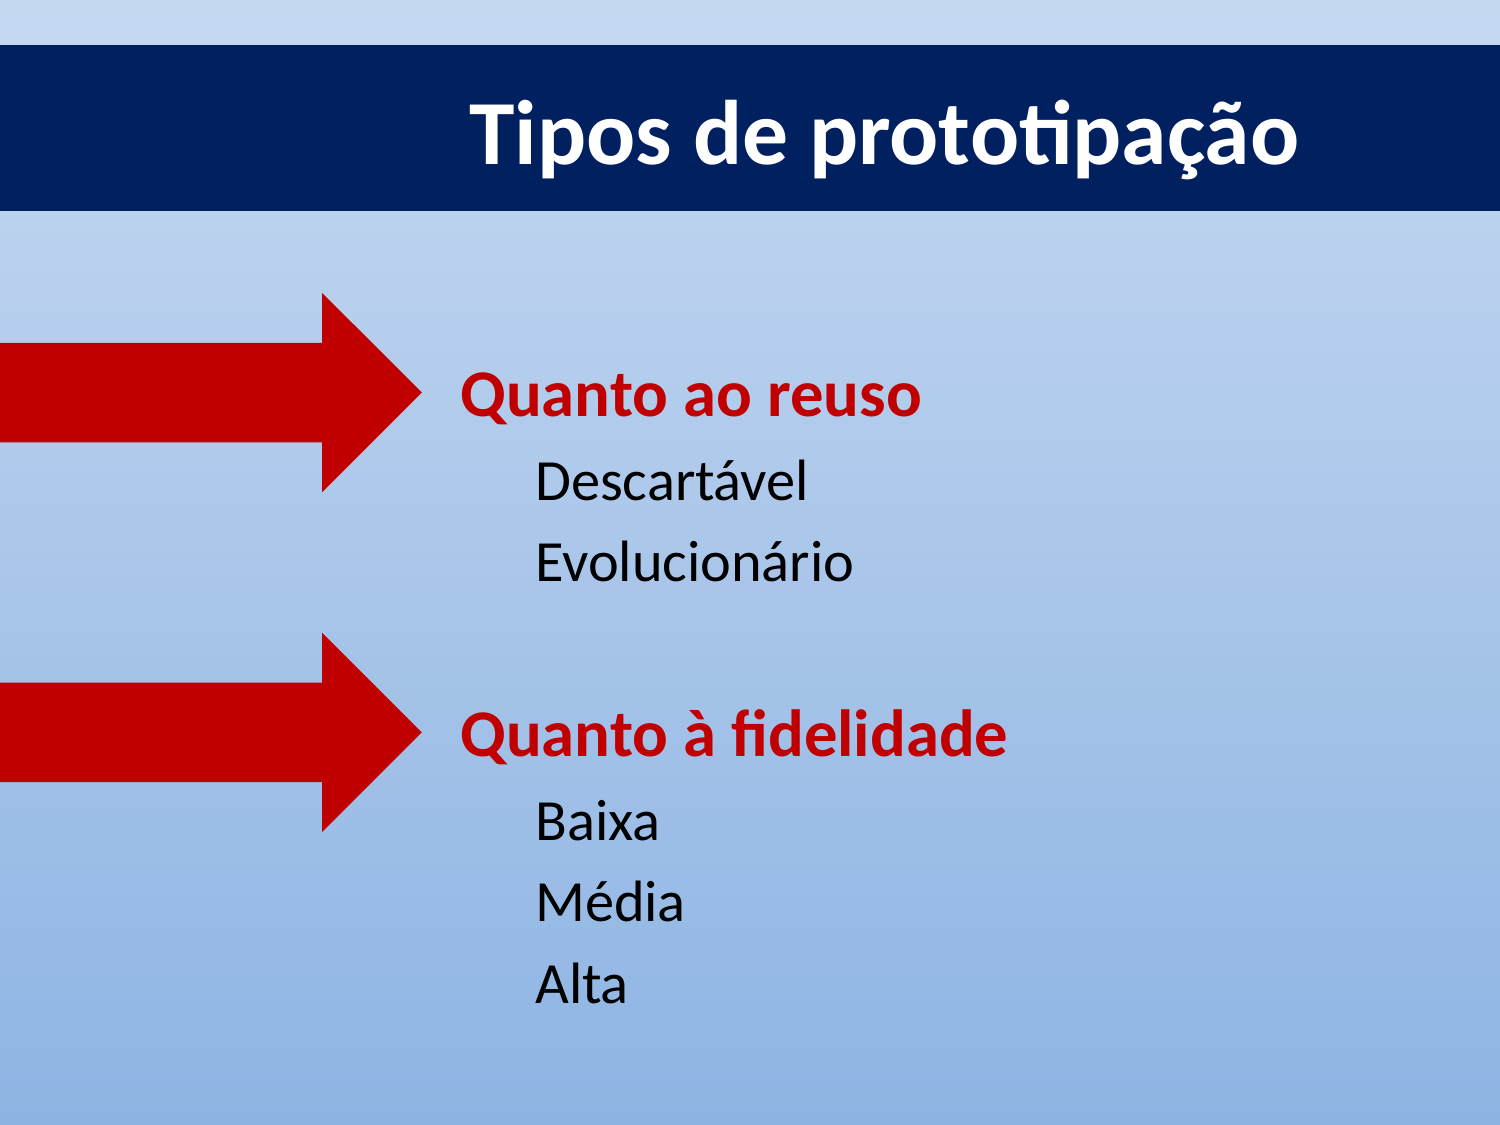

# Tipos de prototipação

Quanto ao reuso
Descartável
Evolucionário

Quanto à fidelidade
Baixa
Média
Alta